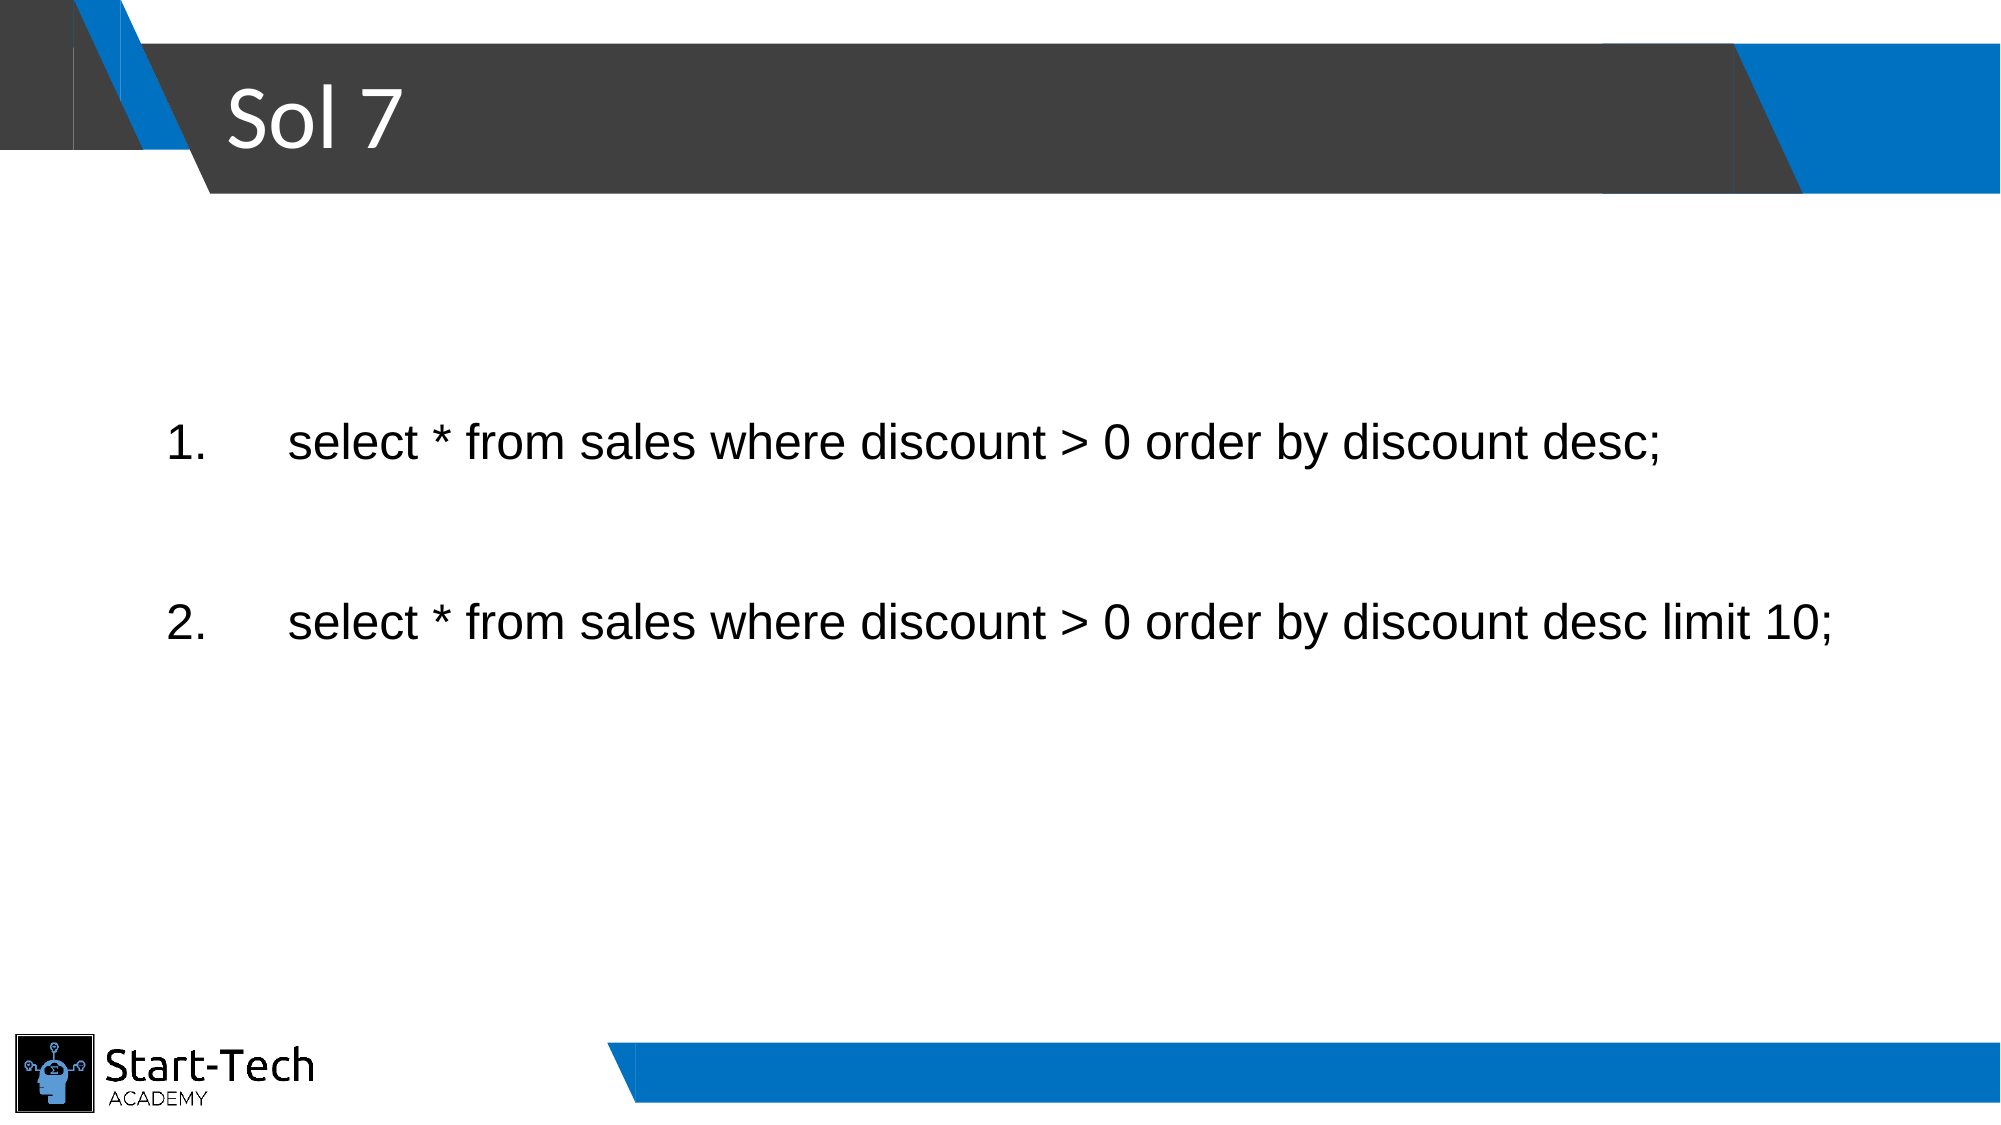

# Sol 7

select * from sales where discount > 0 order by discount desc;

select * from sales where discount > 0 order by discount desc limit 10;